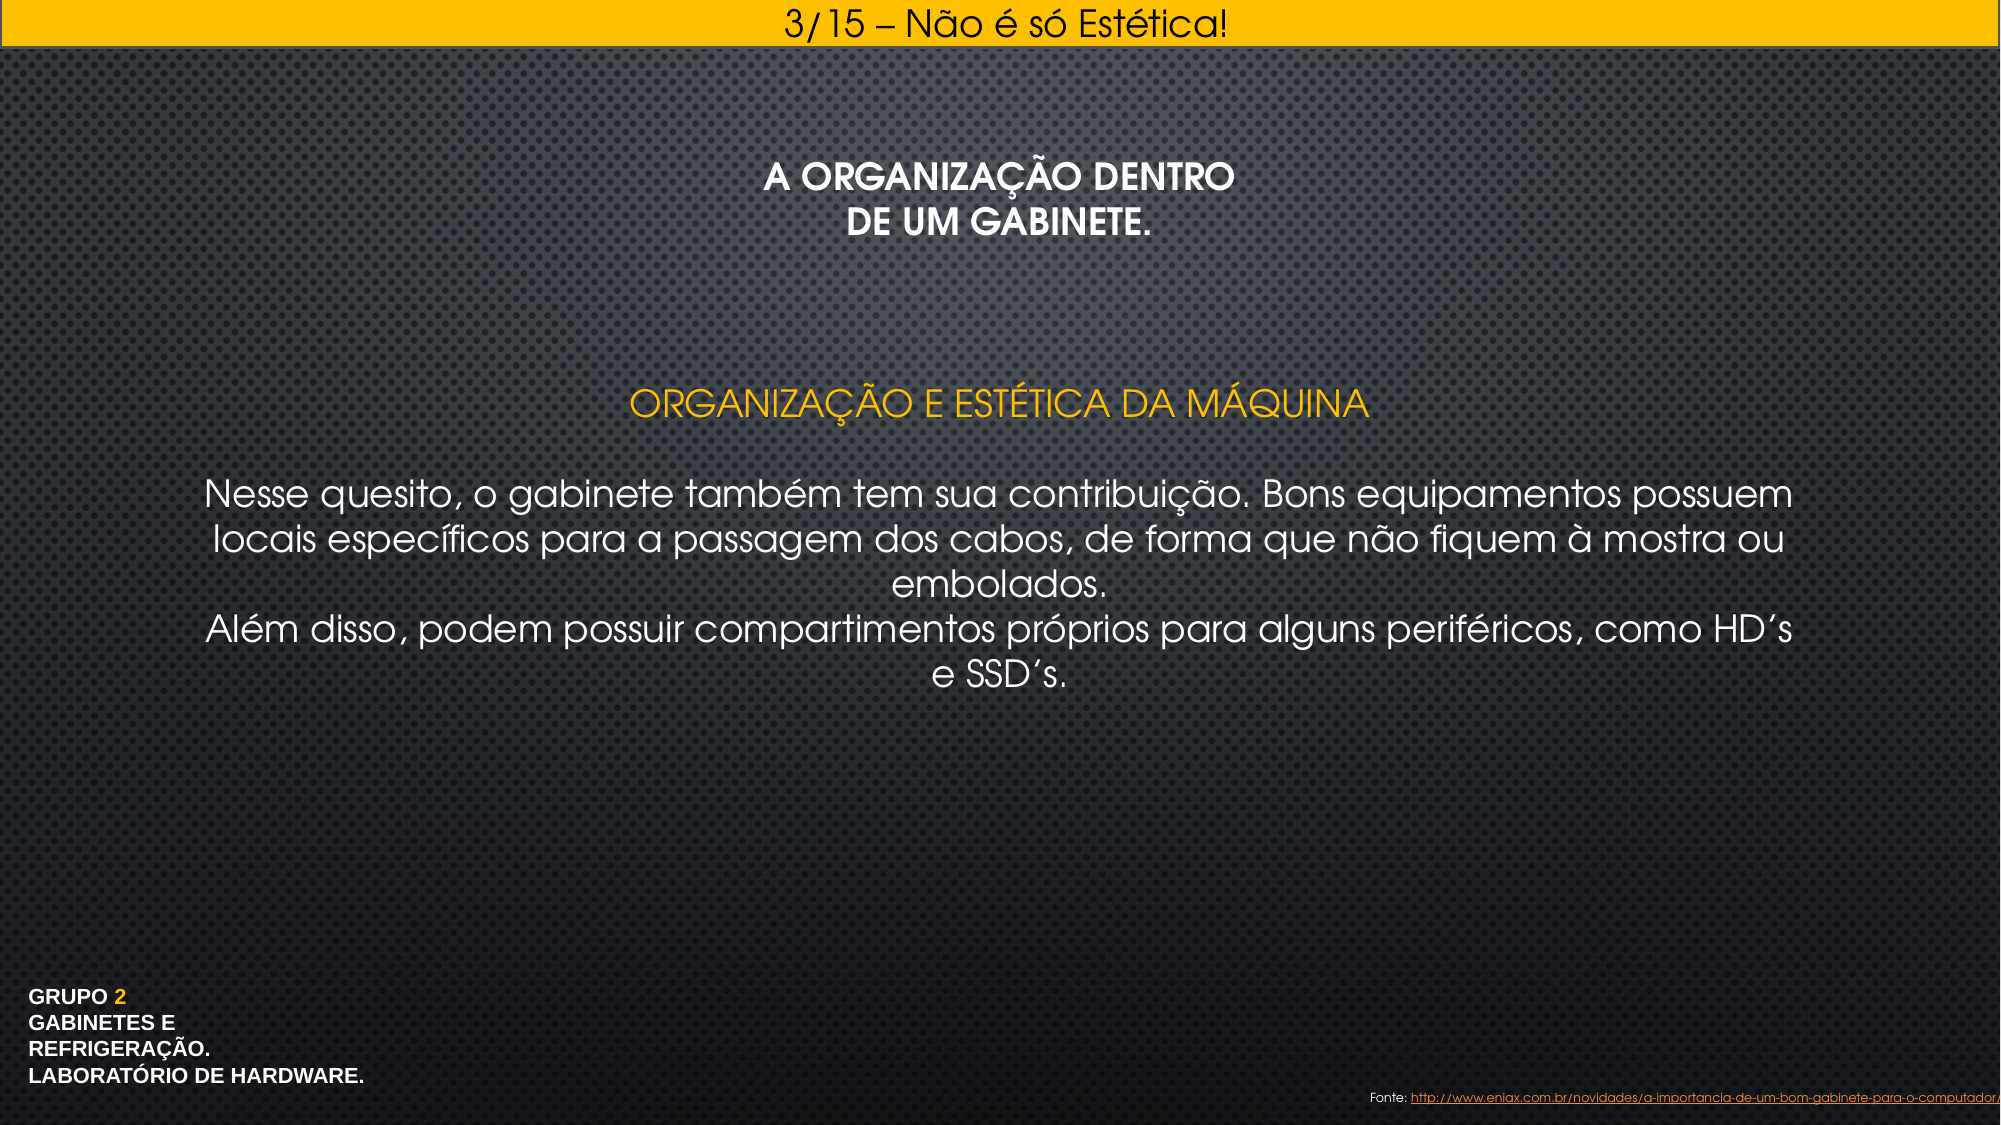

3/15 – Não é só Estética!

A ORGANIZAÇÃO DENTRO
DE UM GABINETE.
ORGANIZAÇÃO E ESTÉTICA DA MÁQUINA

Nesse quesito, o gabinete também tem sua contribuição. Bons equipamentos possuem locais específicos para a passagem dos cabos, de forma que não fiquem à mostra ou embolados.
Além disso, podem possuir compartimentos próprios para alguns periféricos, como HD’s e SSD’s.

# GRUPO 2 Gabinetes e refrigeração. Laboratório de Hardware.
Fonte: http://www.eniax.com.br/novidades/a-importancia-de-um-bom-gabinete-para-o-computador/